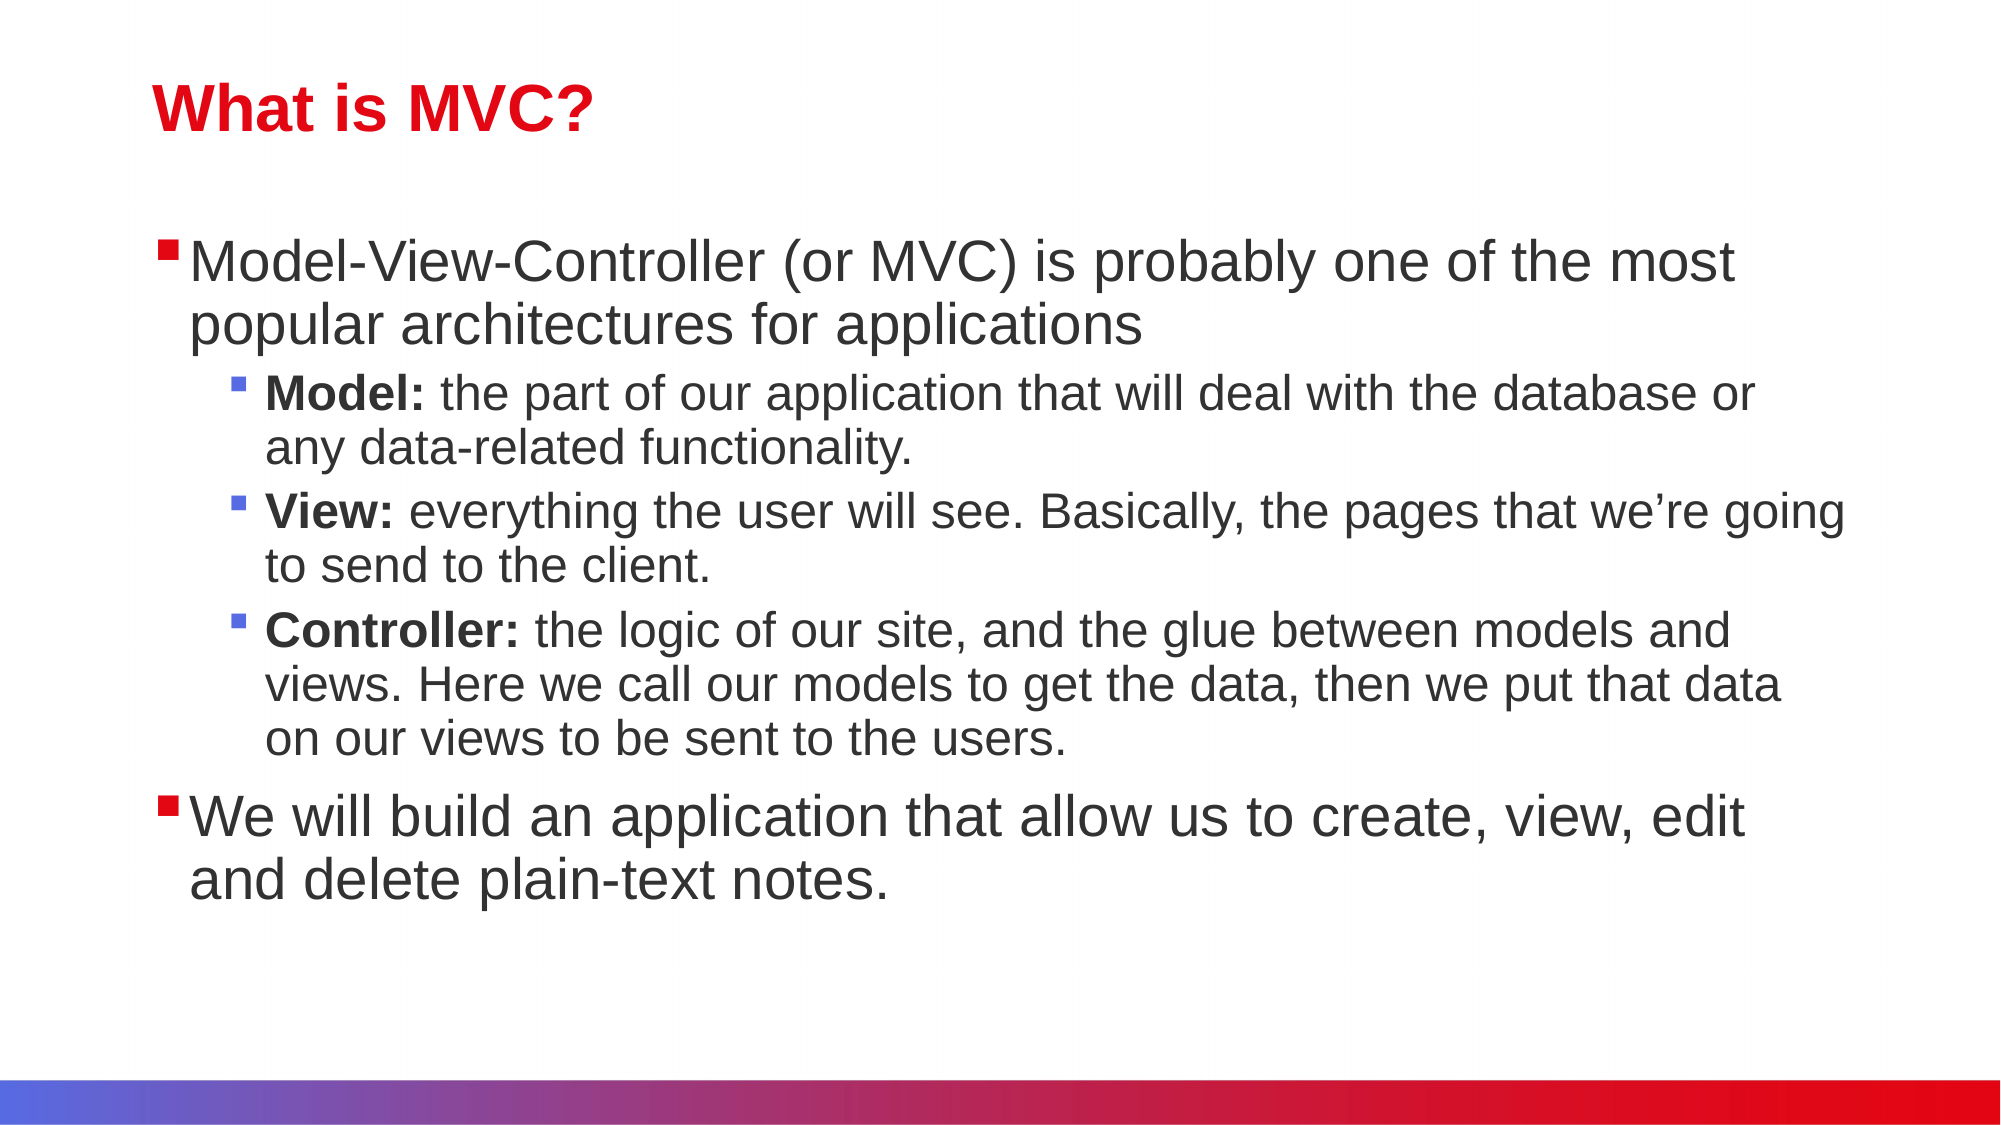

# What is MVC?
Model-View-Controller (or MVC) is probably one of the most popular architectures for applications
Model: the part of our application that will deal with the database or any data-related functionality.
View: everything the user will see. Basically, the pages that we’re going to send to the client.
Controller: the logic of our site, and the glue between models and views. Here we call our models to get the data, then we put that data on our views to be sent to the users.
We will build an application that allow us to create, view, edit and delete plain-text notes.